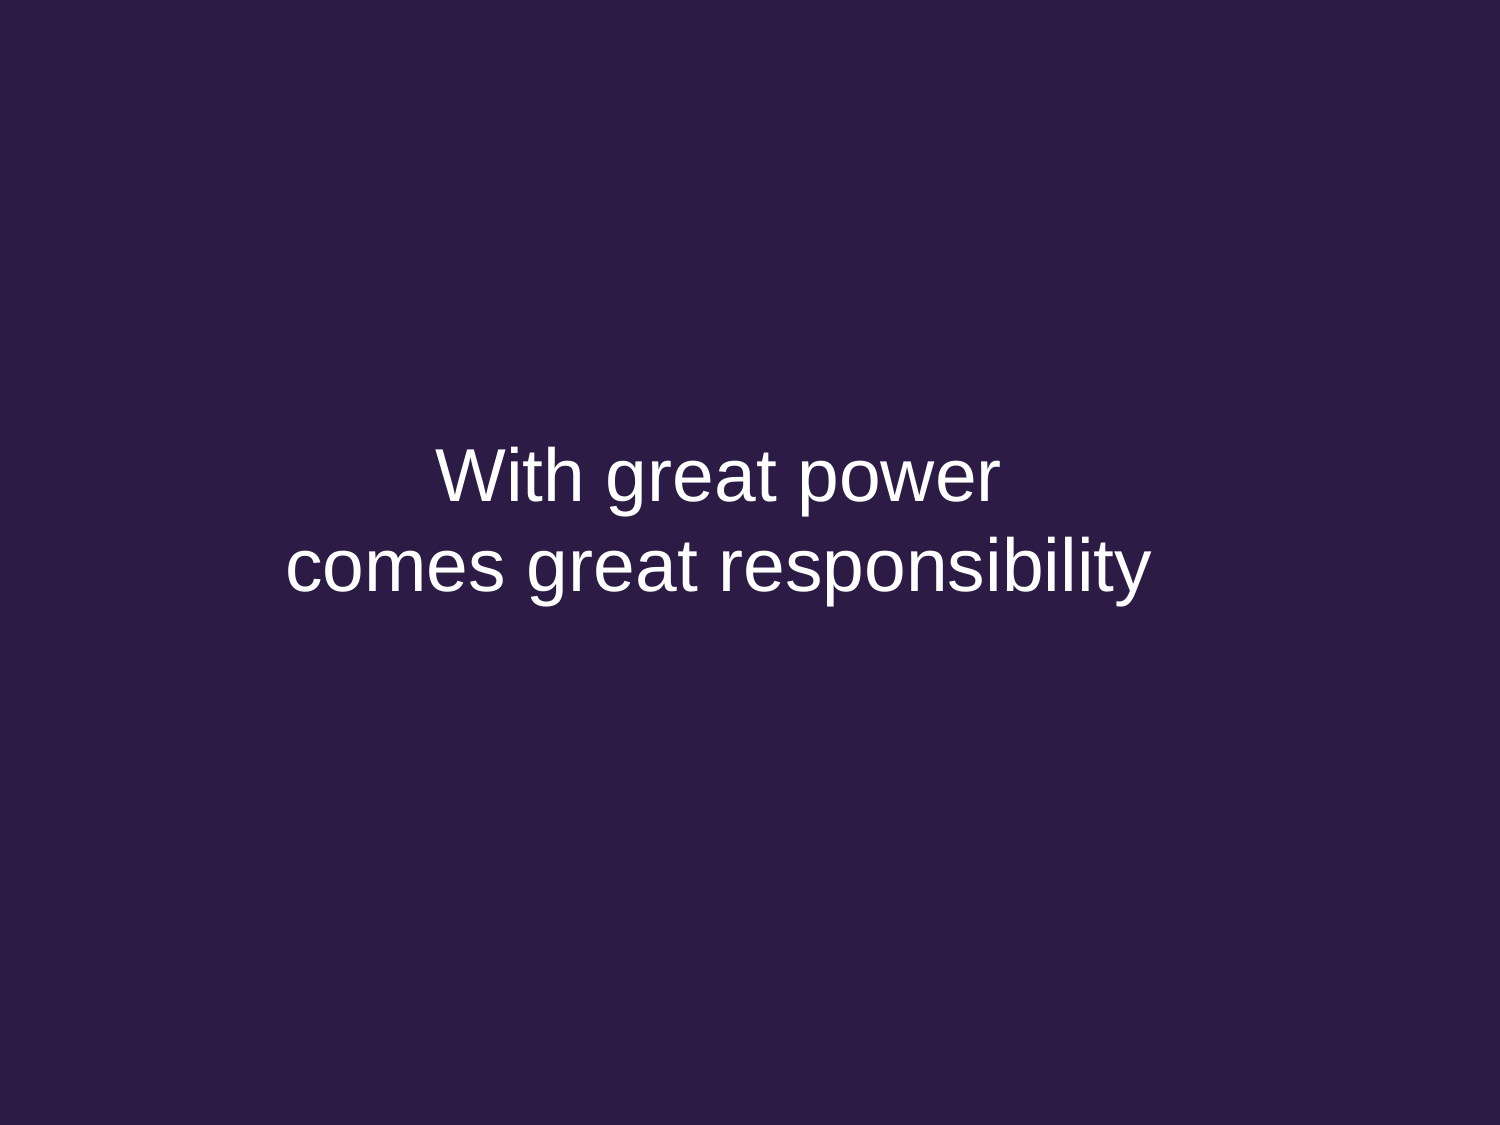

# With great power comes great responsibility